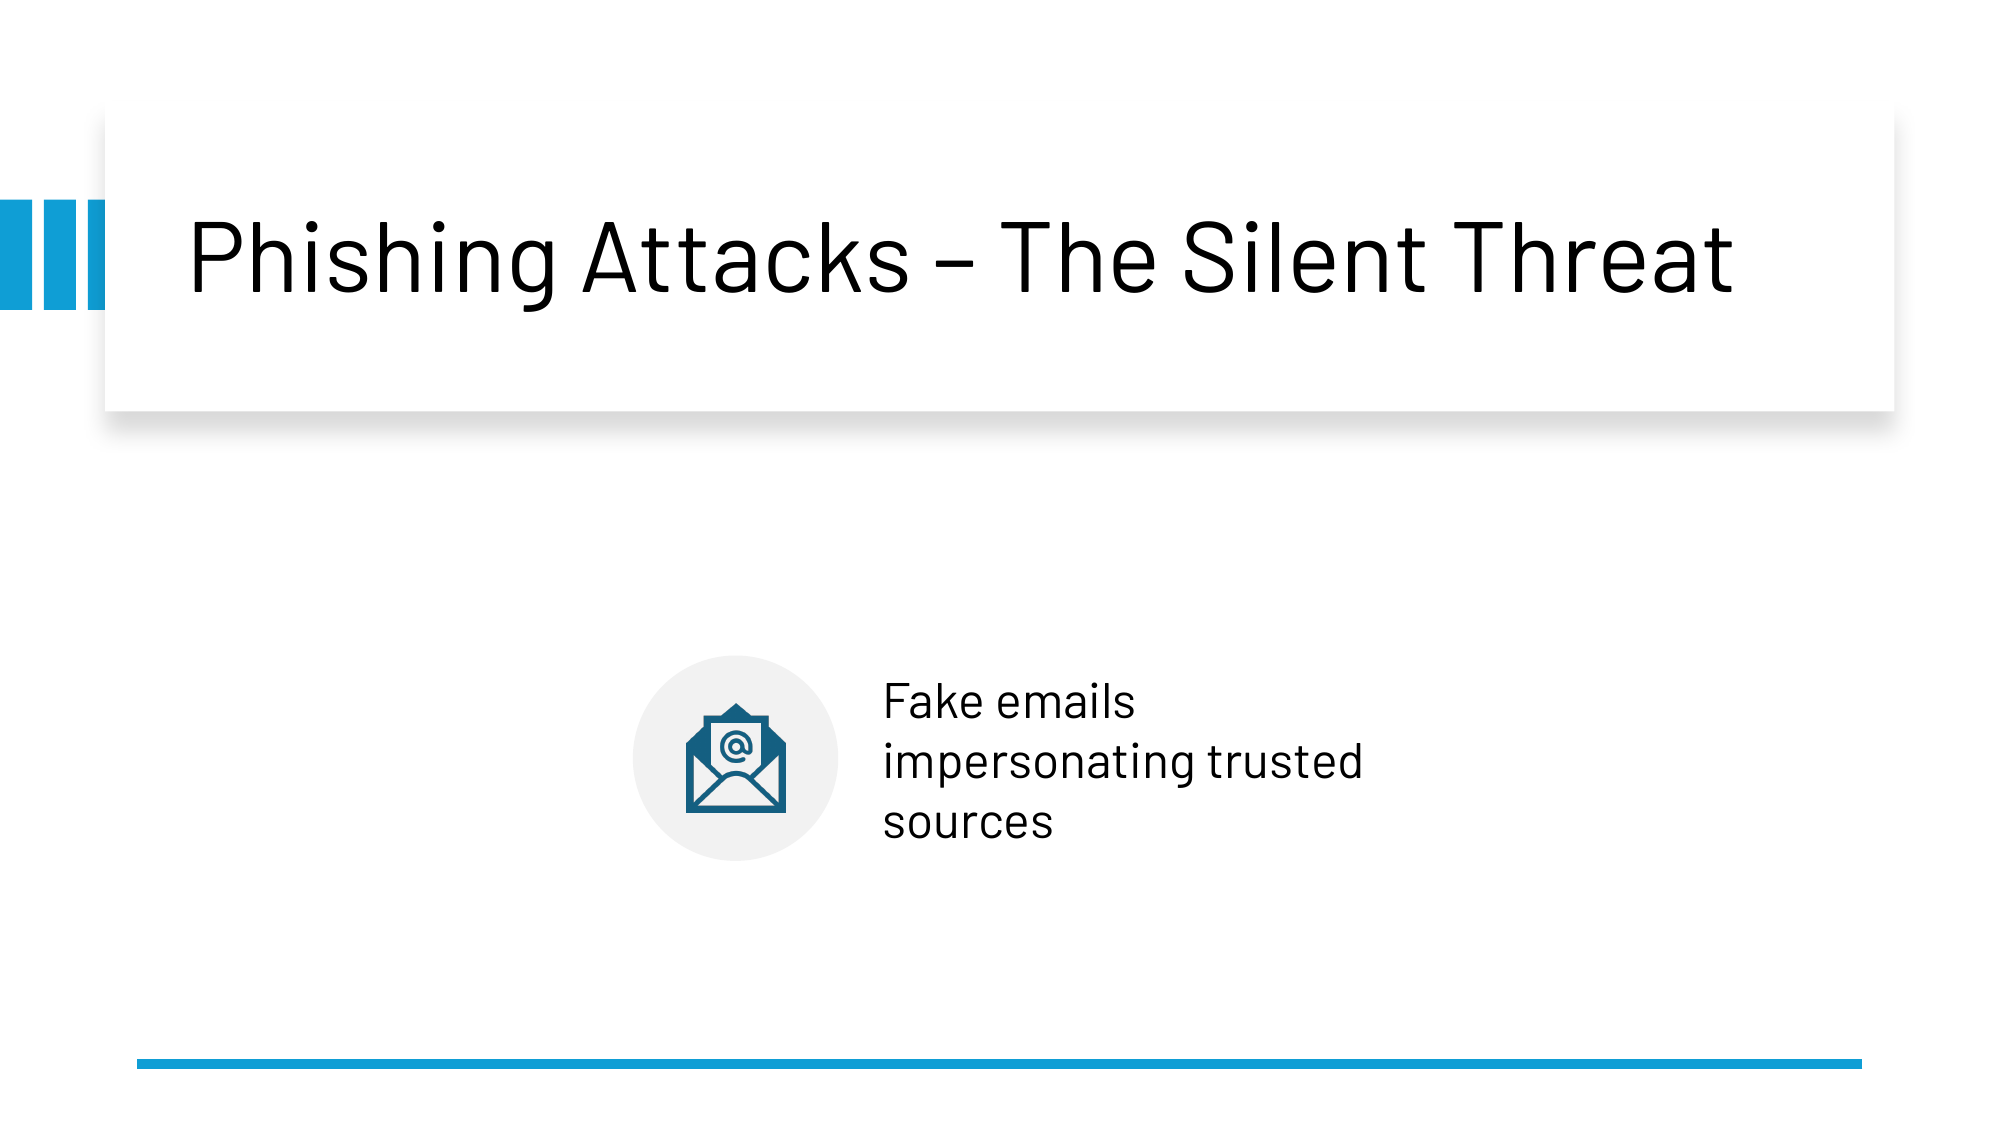

# Phishing Attacks – The Silent Threat

Fake emails impersonating trusted sources